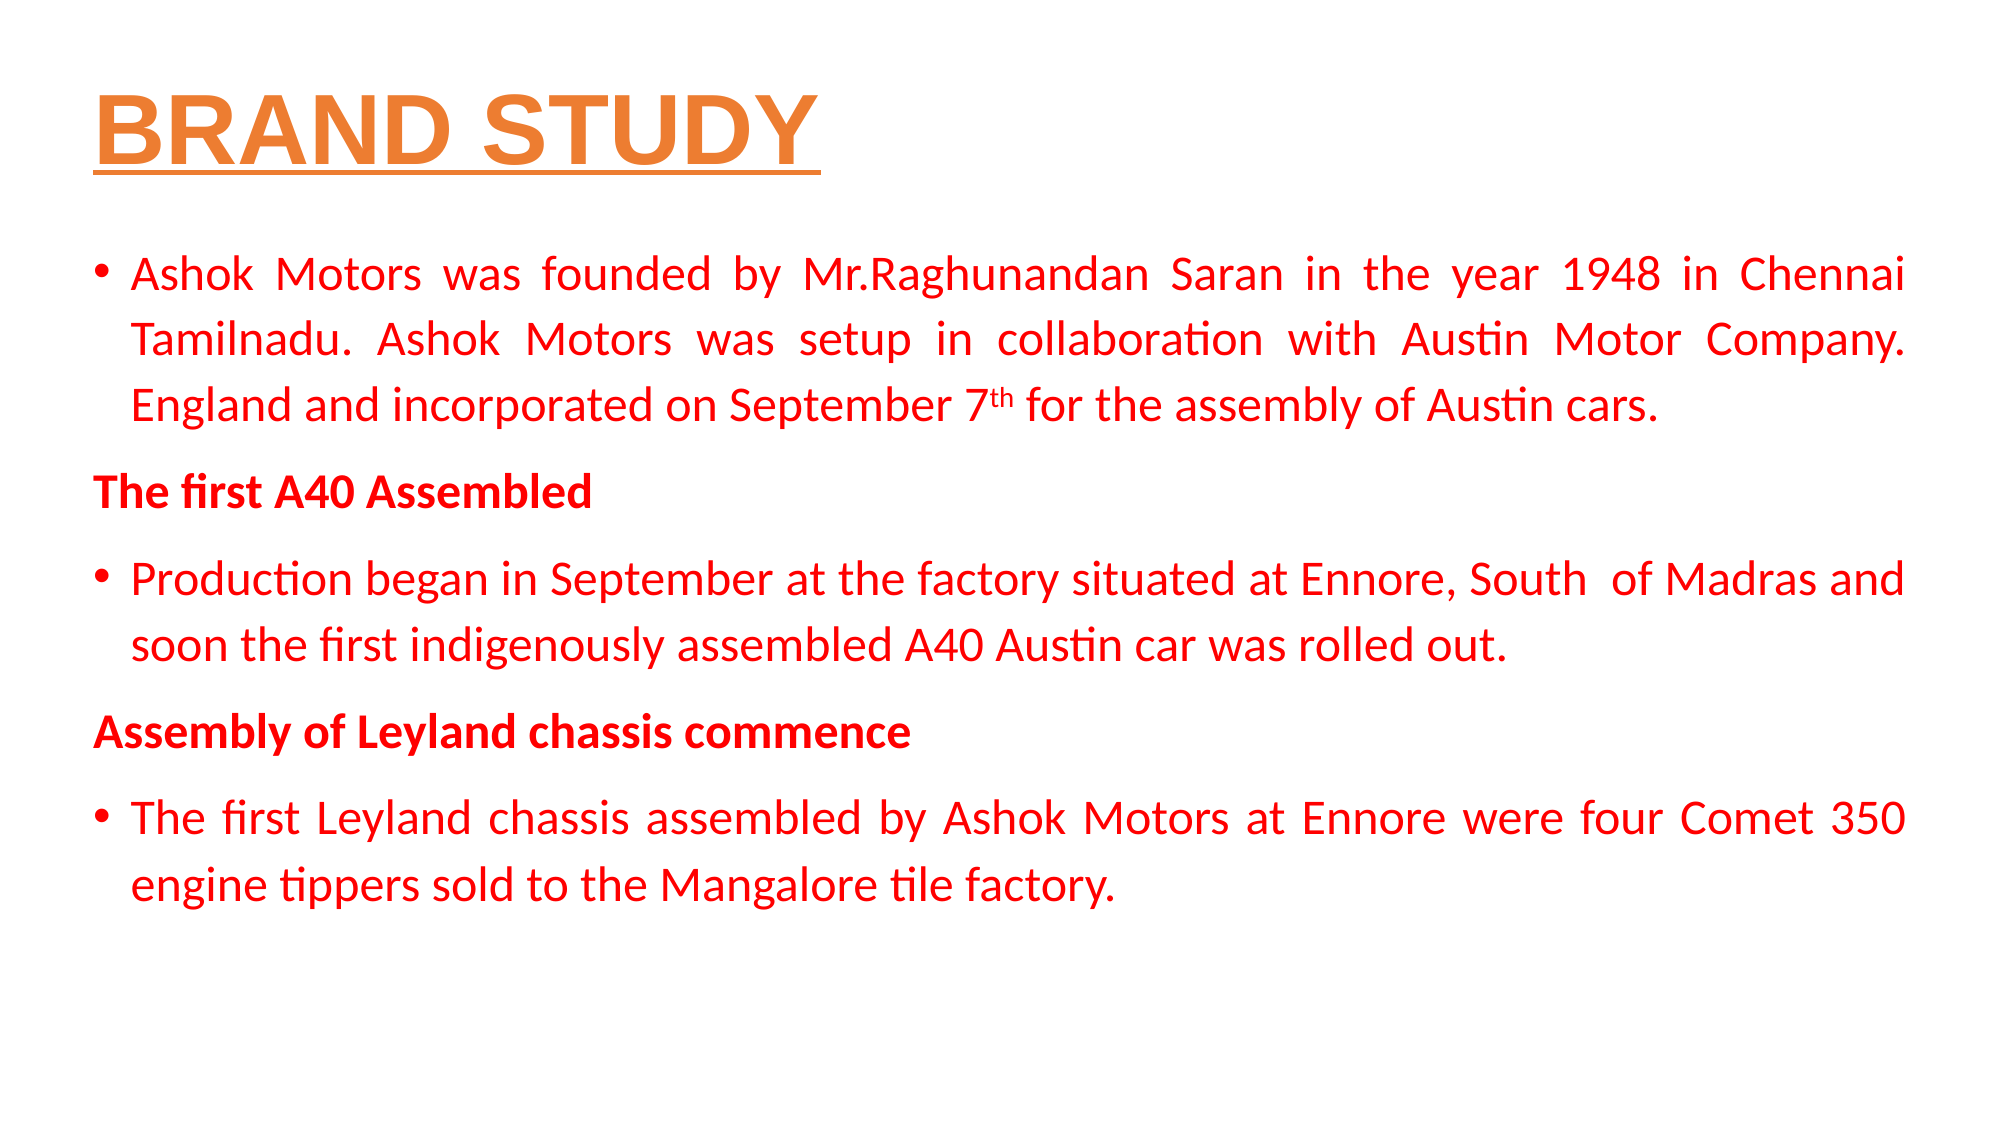

# BRAND STUDY
Ashok Motors was founded by Mr.Raghunandan Saran in the year 1948 in Chennai Tamilnadu. Ashok Motors was setup in collaboration with Austin Motor Company. England and incorporated on September 7th for the assembly of Austin cars.
The first A40 Assembled
Production began in September at the factory situated at Ennore, South  of Madras and soon the first indigenously assembled A40 Austin car was rolled out.
Assembly of Leyland chassis commence
The first Leyland chassis assembled by Ashok Motors at Ennore were four Comet 350 engine tippers sold to the Mangalore tile factory.